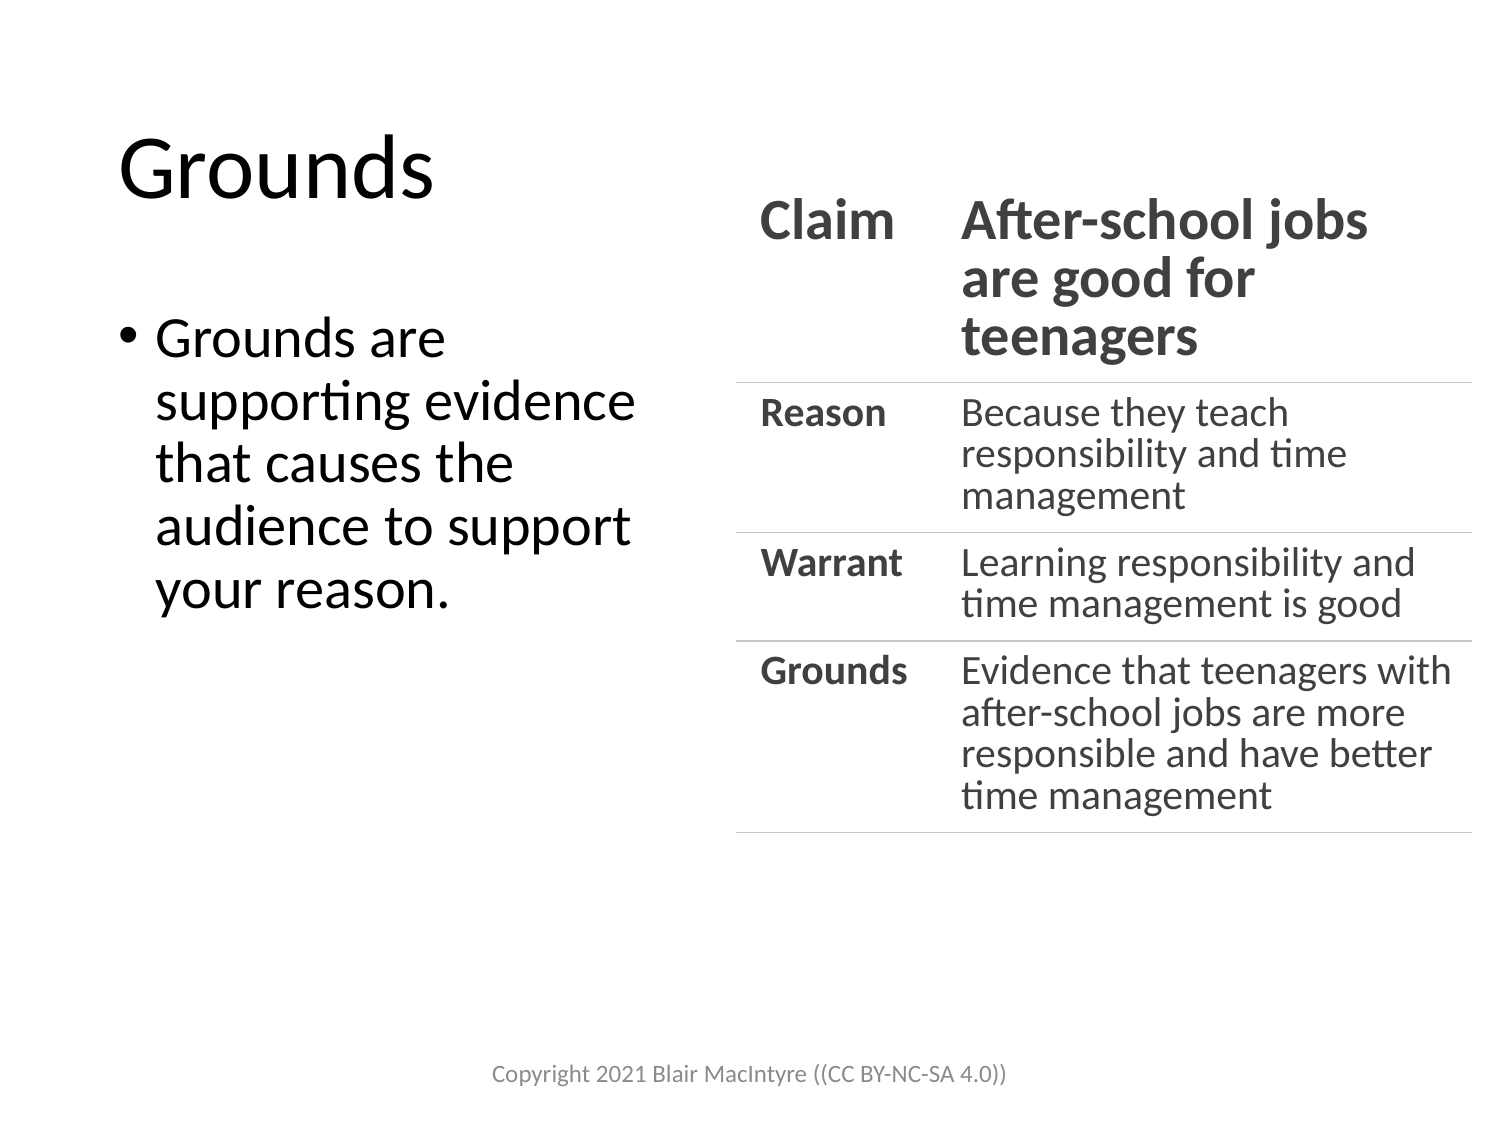

# Grounds
| Claim | After-school jobs are good for teenagers |
| --- | --- |
| Reason | Because they teach responsibility and time management |
| Warrant | Learning responsibility and time management is good |
| Grounds | Evidence that teenagers with after-school jobs are more responsible and have better time management |
Grounds are supporting evidence that causes the audience to support your reason.

Copyright 2021 Blair MacIntyre ((CC BY-NC-SA 4.0))